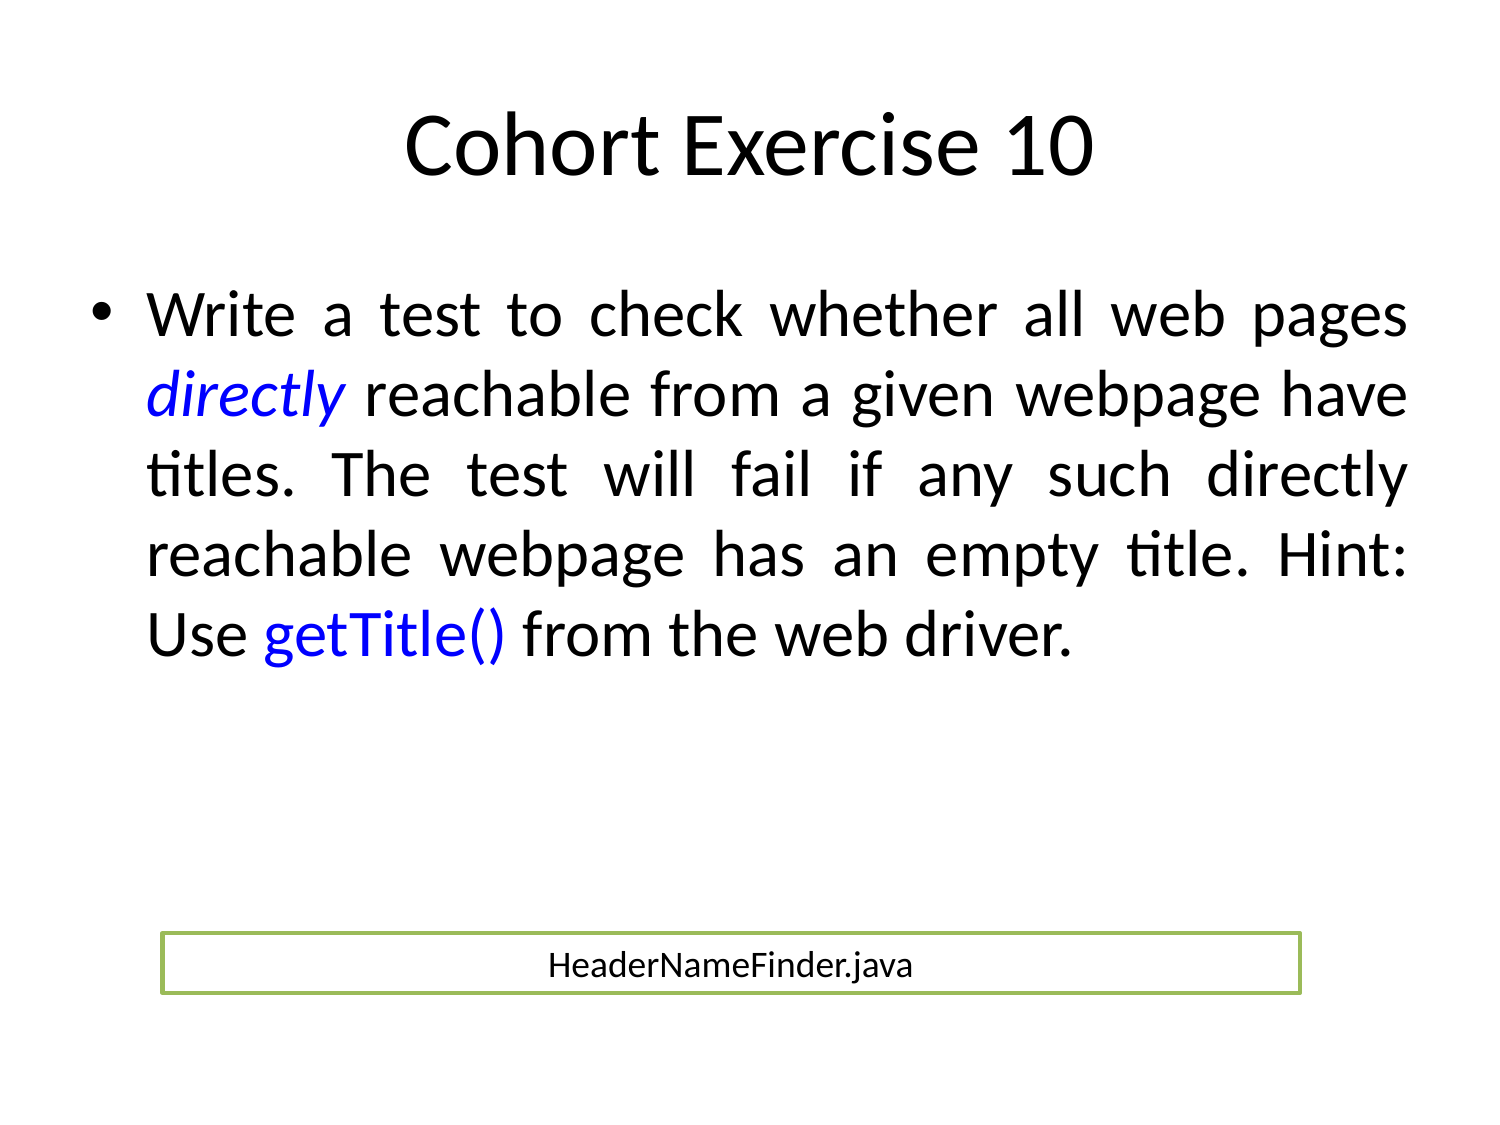

# Cohort Exercise 10
Write a test to check whether all web pages directly reachable from a given webpage have titles. The test will fail if any such directly reachable webpage has an empty title. Hint: Use getTitle() from the web driver.
HeaderNameFinder.java